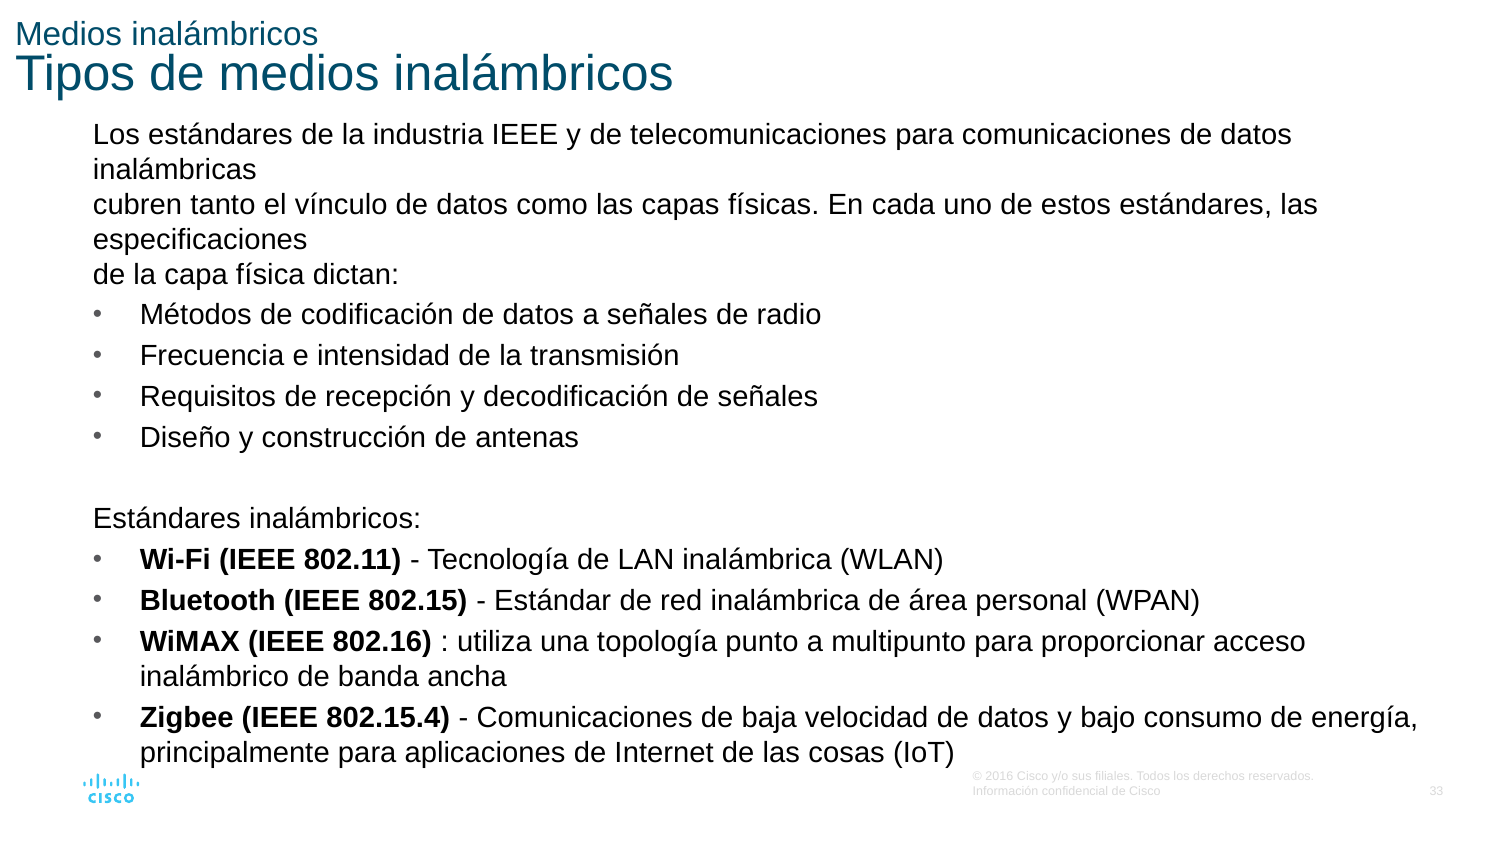

# Medios inalámbricos Tipos de medios inalámbricos
Los estándares de la industria IEEE y de telecomunicaciones para comunicaciones de datos inalámbricas
cubren tanto el vínculo de datos como las capas físicas. En cada uno de estos estándares, las especificaciones
de la capa física dictan:
Métodos de codificación de datos a señales de radio
Frecuencia e intensidad de la transmisión
Requisitos de recepción y decodificación de señales
Diseño y construcción de antenas

Estándares inalámbricos:
Wi-Fi (IEEE 802.11) - Tecnología de LAN inalámbrica (WLAN)
Bluetooth (IEEE 802.15) - Estándar de red inalámbrica de área personal (WPAN)
WiMAX (IEEE 802.16) : utiliza una topología punto a multipunto para proporcionar acceso inalámbrico de banda ancha
Zigbee (IEEE 802.15.4) - Comunicaciones de baja velocidad de datos y bajo consumo de energía, principalmente para aplicaciones de Internet de las cosas (IoT)